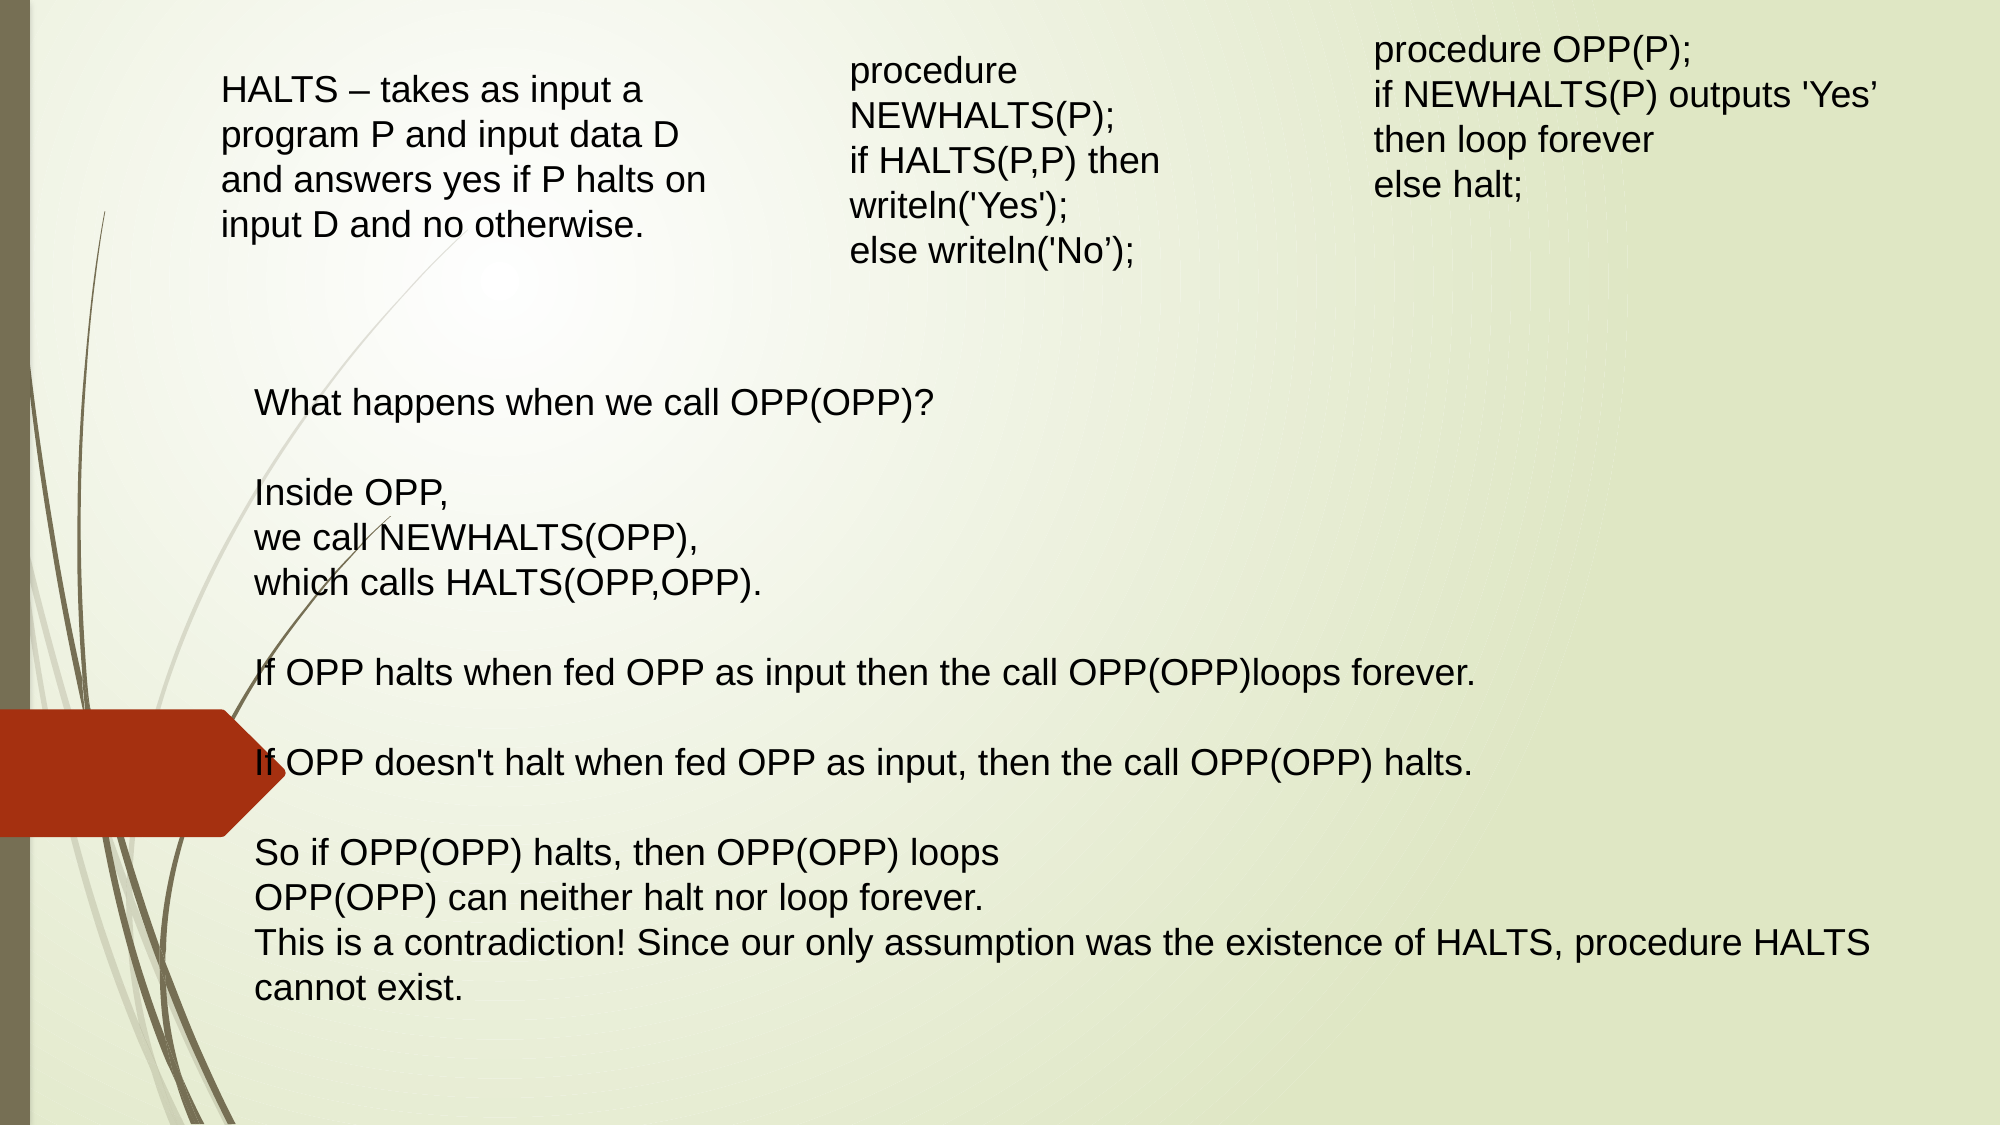

procedure OPP(P);
if NEWHALTS(P) outputs 'Yes’
then loop forever
else halt;

procedure NEWHALTS(P);
if HALTS(P,P) then writeln('Yes');
else writeln('No’);

HALTS – takes as input a program P and input data D and answers yes if P halts on input D and no otherwise.

What happens when we call OPP(OPP)?

Inside OPP,
we call NEWHALTS(OPP),
which calls HALTS(OPP,OPP).

If OPP halts when fed OPP as input then the call OPP(OPP)loops forever.

If OPP doesn't halt when fed OPP as input, then the call OPP(OPP) halts.

So if OPP(OPP) halts, then OPP(OPP) loops
OPP(OPP) can neither halt nor loop forever.
This is a contradiction! Since our only assumption was the existence of HALTS, procedure HALTS cannot exist.